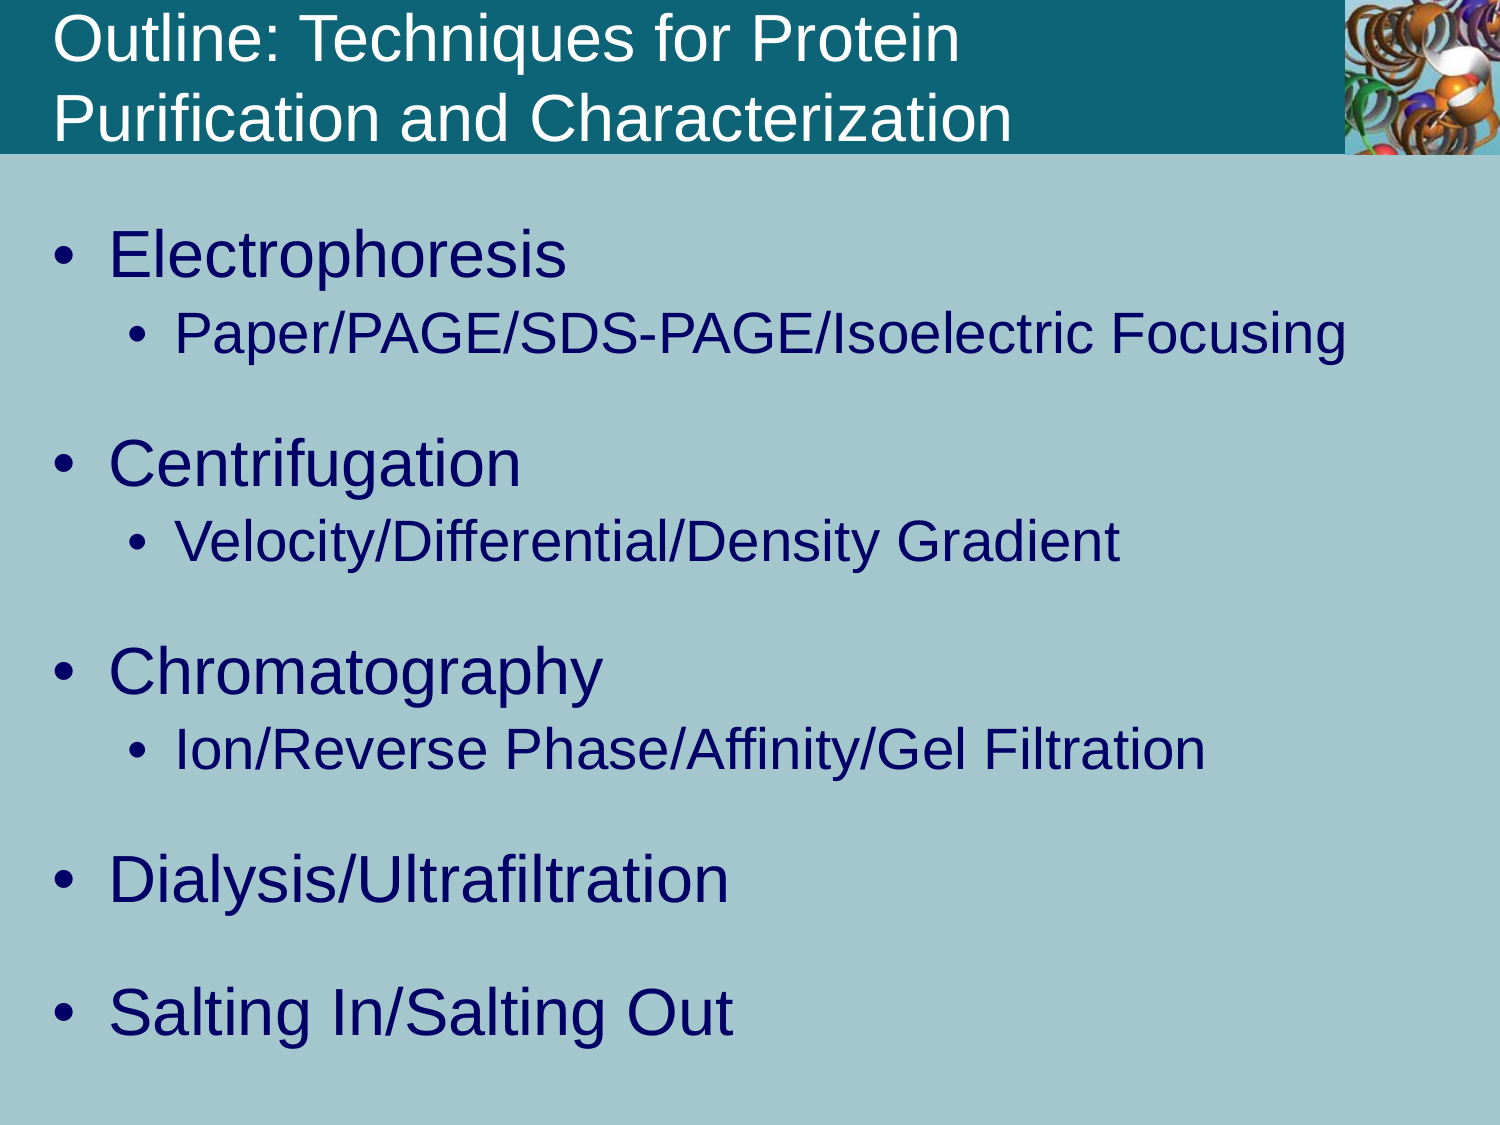

Outline: Techniques for Protein Purification and Characterization
Electrophoresis
Paper/PAGE/SDS-PAGE/Isoelectric Focusing
Centrifugation
Velocity/Differential/Density Gradient
Chromatography
Ion/Reverse Phase/Affinity/Gel Filtration
Dialysis/Ultrafiltration
Salting In/Salting Out